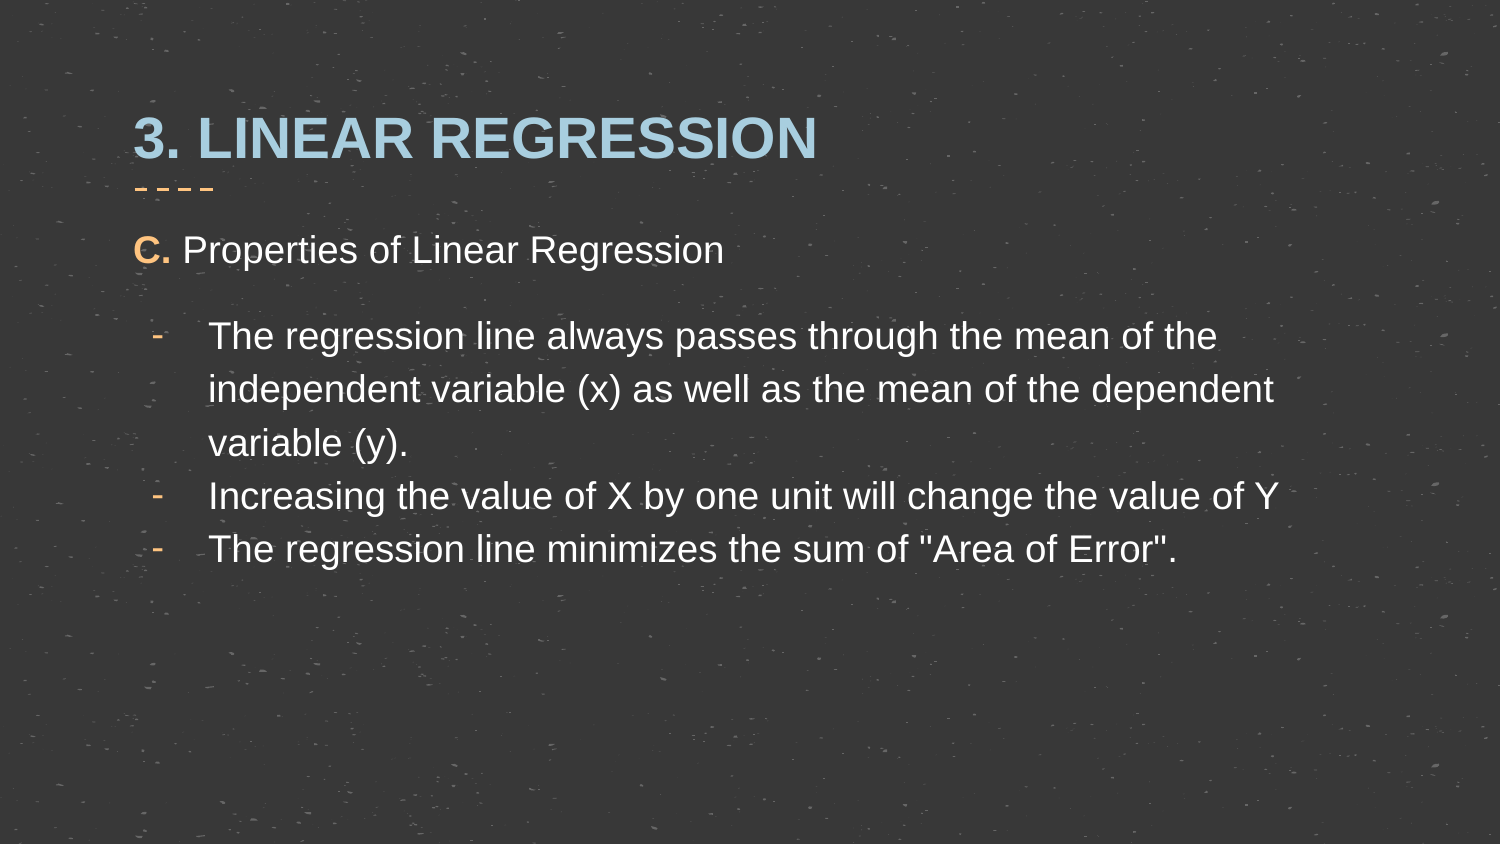

# 3. LINEAR REGRESSION
C. Properties of Linear Regression
The regression line always passes through the mean of the independent variable (x) as well as the mean of the dependent variable (y).
Increasing the value of X by one unit will change the value of Y
The regression line minimizes the sum of "Area of Error".